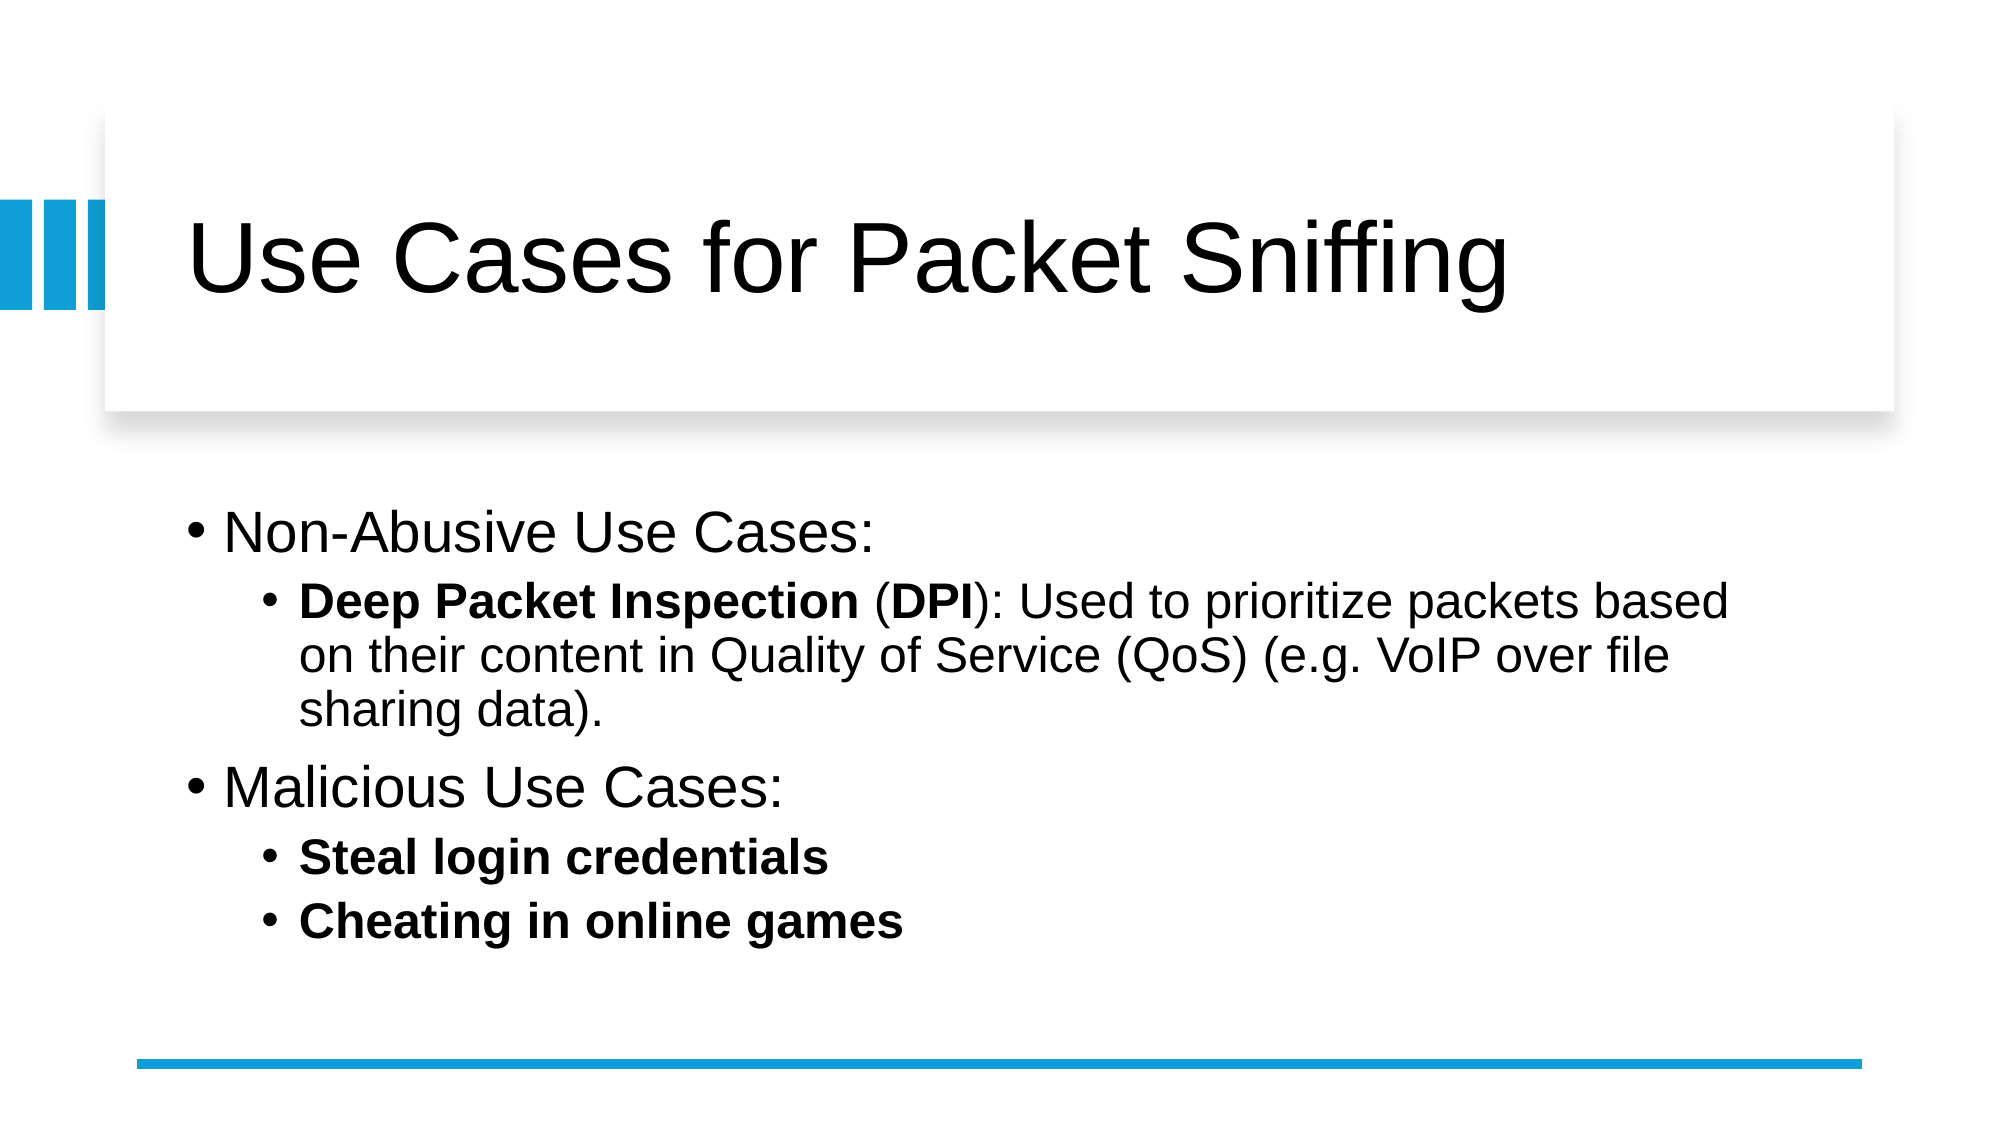

# Use Cases for Packet Sniffing

Non-Abusive Use Cases:
Deep Packet Inspection (DPI): Used to prioritize packets based on their content in Quality of Service (QoS) (e.g. VoIP over file sharing data).
Malicious Use Cases:
Steal login credentials
Cheating in online games